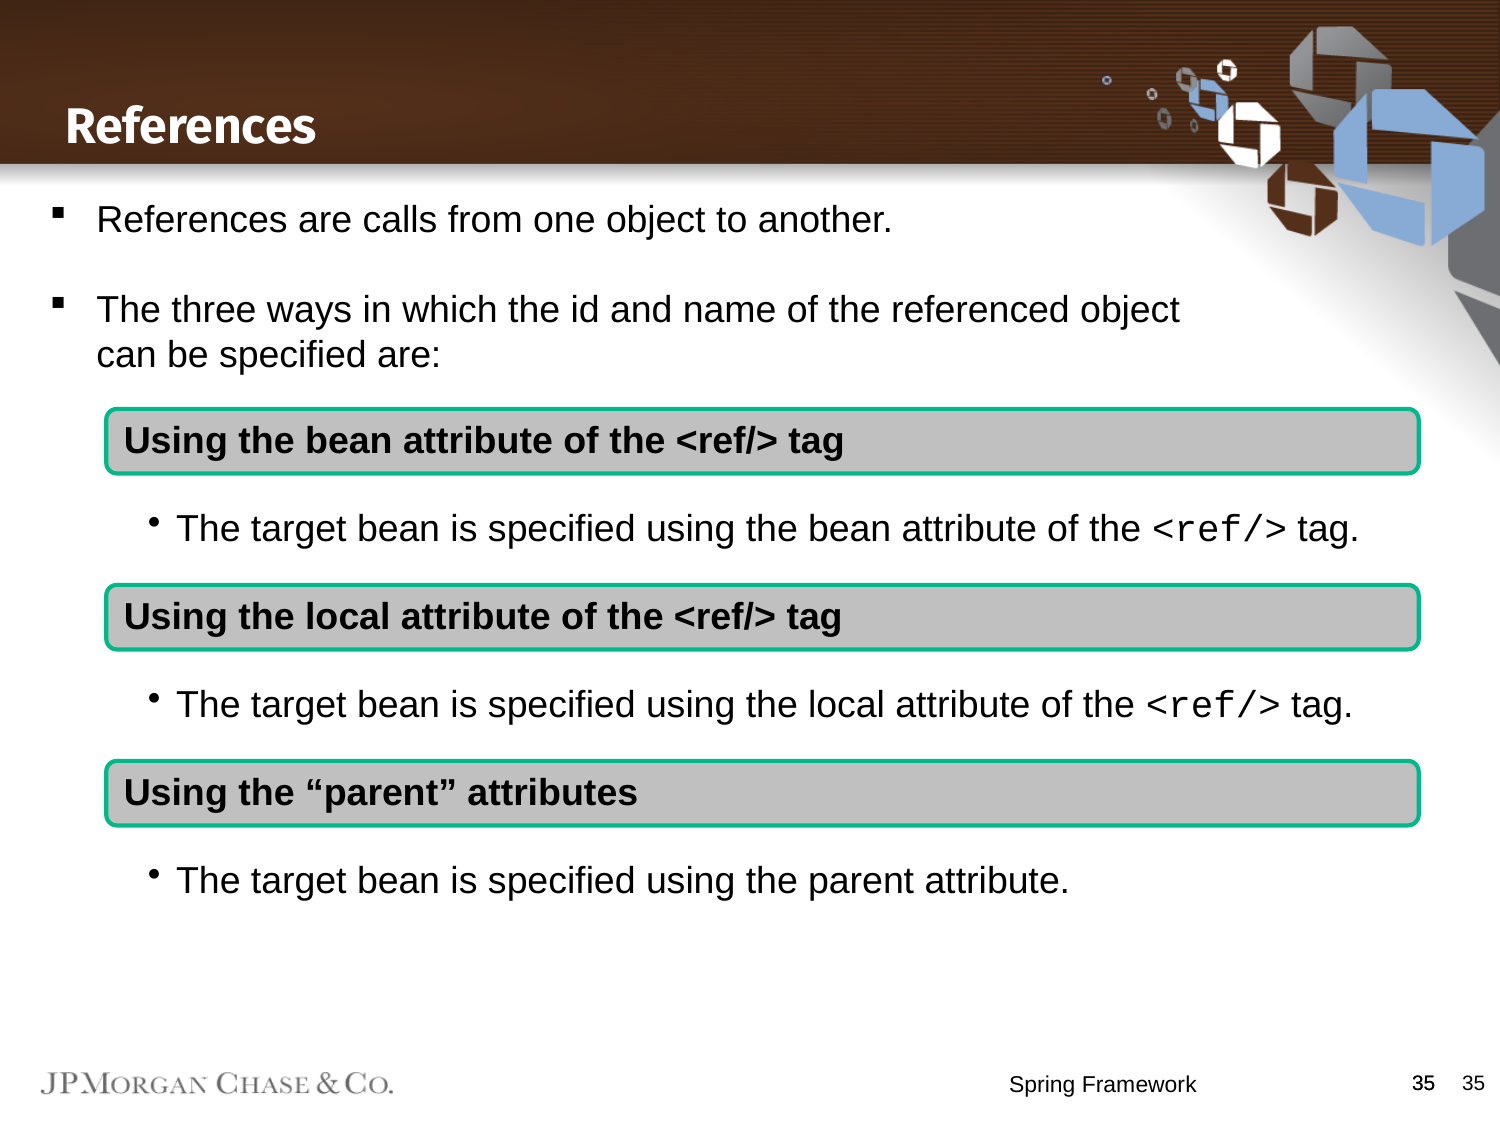

References
References are calls from one object to another.

The three ways in which the id and name of the referenced object can be specified are:
Using the bean attribute of the <ref/> tag
The target bean is specified using the bean attribute of the <ref/> tag.
Using the local attribute of the <ref/> tag
The target bean is specified using the local attribute of the <ref/> tag.
Using the “parent” attributes
The target bean is specified using the parent attribute.
Spring Framework
35
35
35